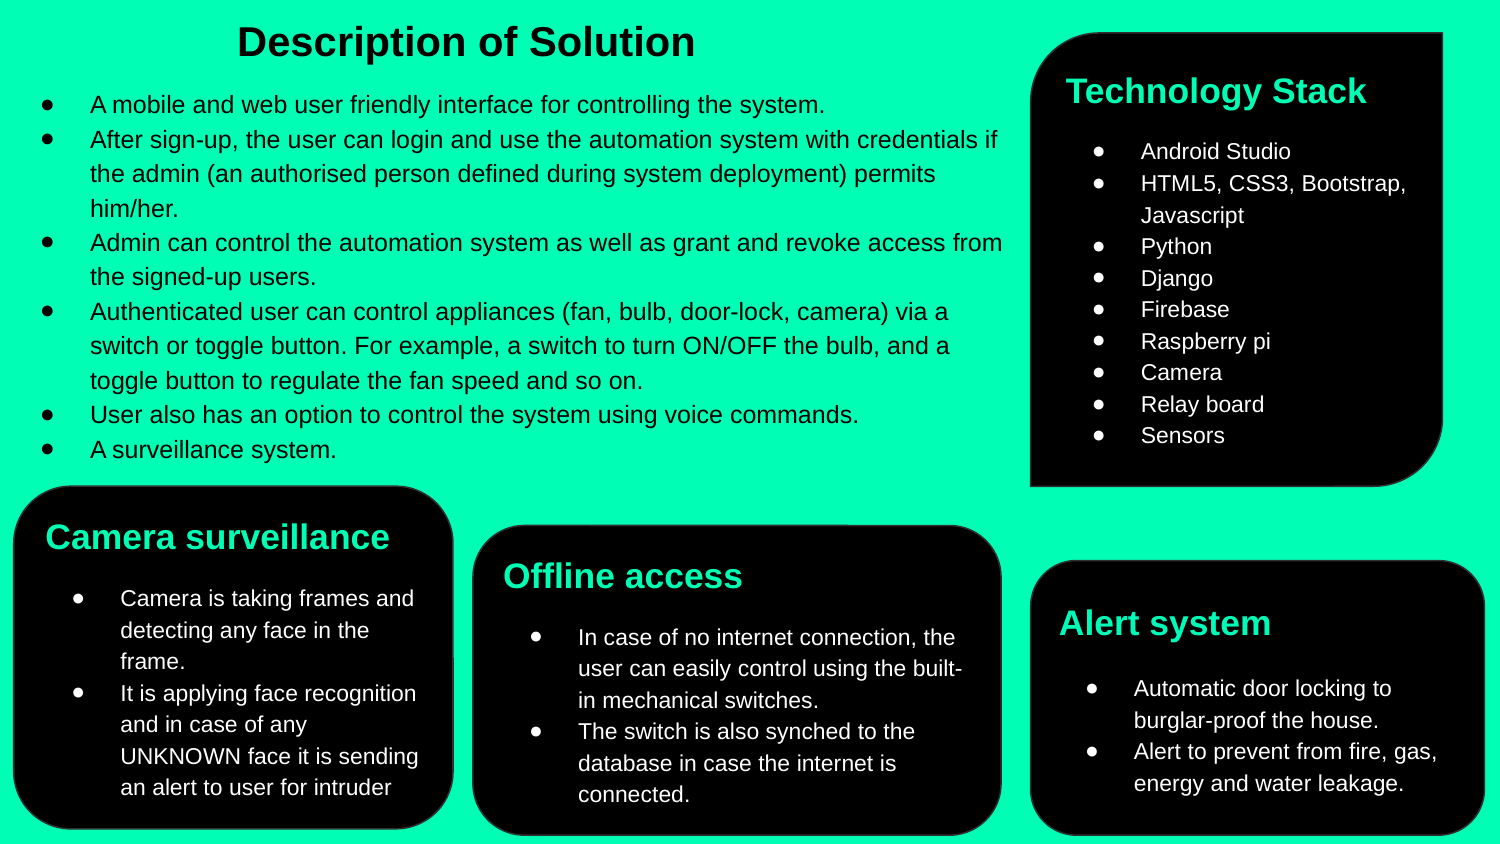

# Description of Solution
Technology Stack

Android Studio
HTML5, CSS3, Bootstrap, Javascript
Python
Django
Firebase
Raspberry pi
Camera
Relay board
Sensors
A mobile and web user friendly interface for controlling the system.
After sign-up, the user can login and use the automation system with credentials if the admin (an authorised person defined during system deployment) permits him/her.
Admin can control the automation system as well as grant and revoke access from the signed-up users.
Authenticated user can control appliances (fan, bulb, door-lock, camera) via a switch or toggle button. For example, a switch to turn ON/OFF the bulb, and a toggle button to regulate the fan speed and so on.
User also has an option to control the system using voice commands.
A surveillance system.
Camera surveillance

Camera is taking frames and detecting any face in the frame.
It is applying face recognition and in case of any UNKNOWN face it is sending an alert to user for intruder
Offline access

In case of no internet connection, the user can easily control using the built-in mechanical switches.
The switch is also synched to the database in case the internet is connected.
Alert system

Automatic door locking to burglar-proof the house.
Alert to prevent from fire, gas, energy and water leakage.